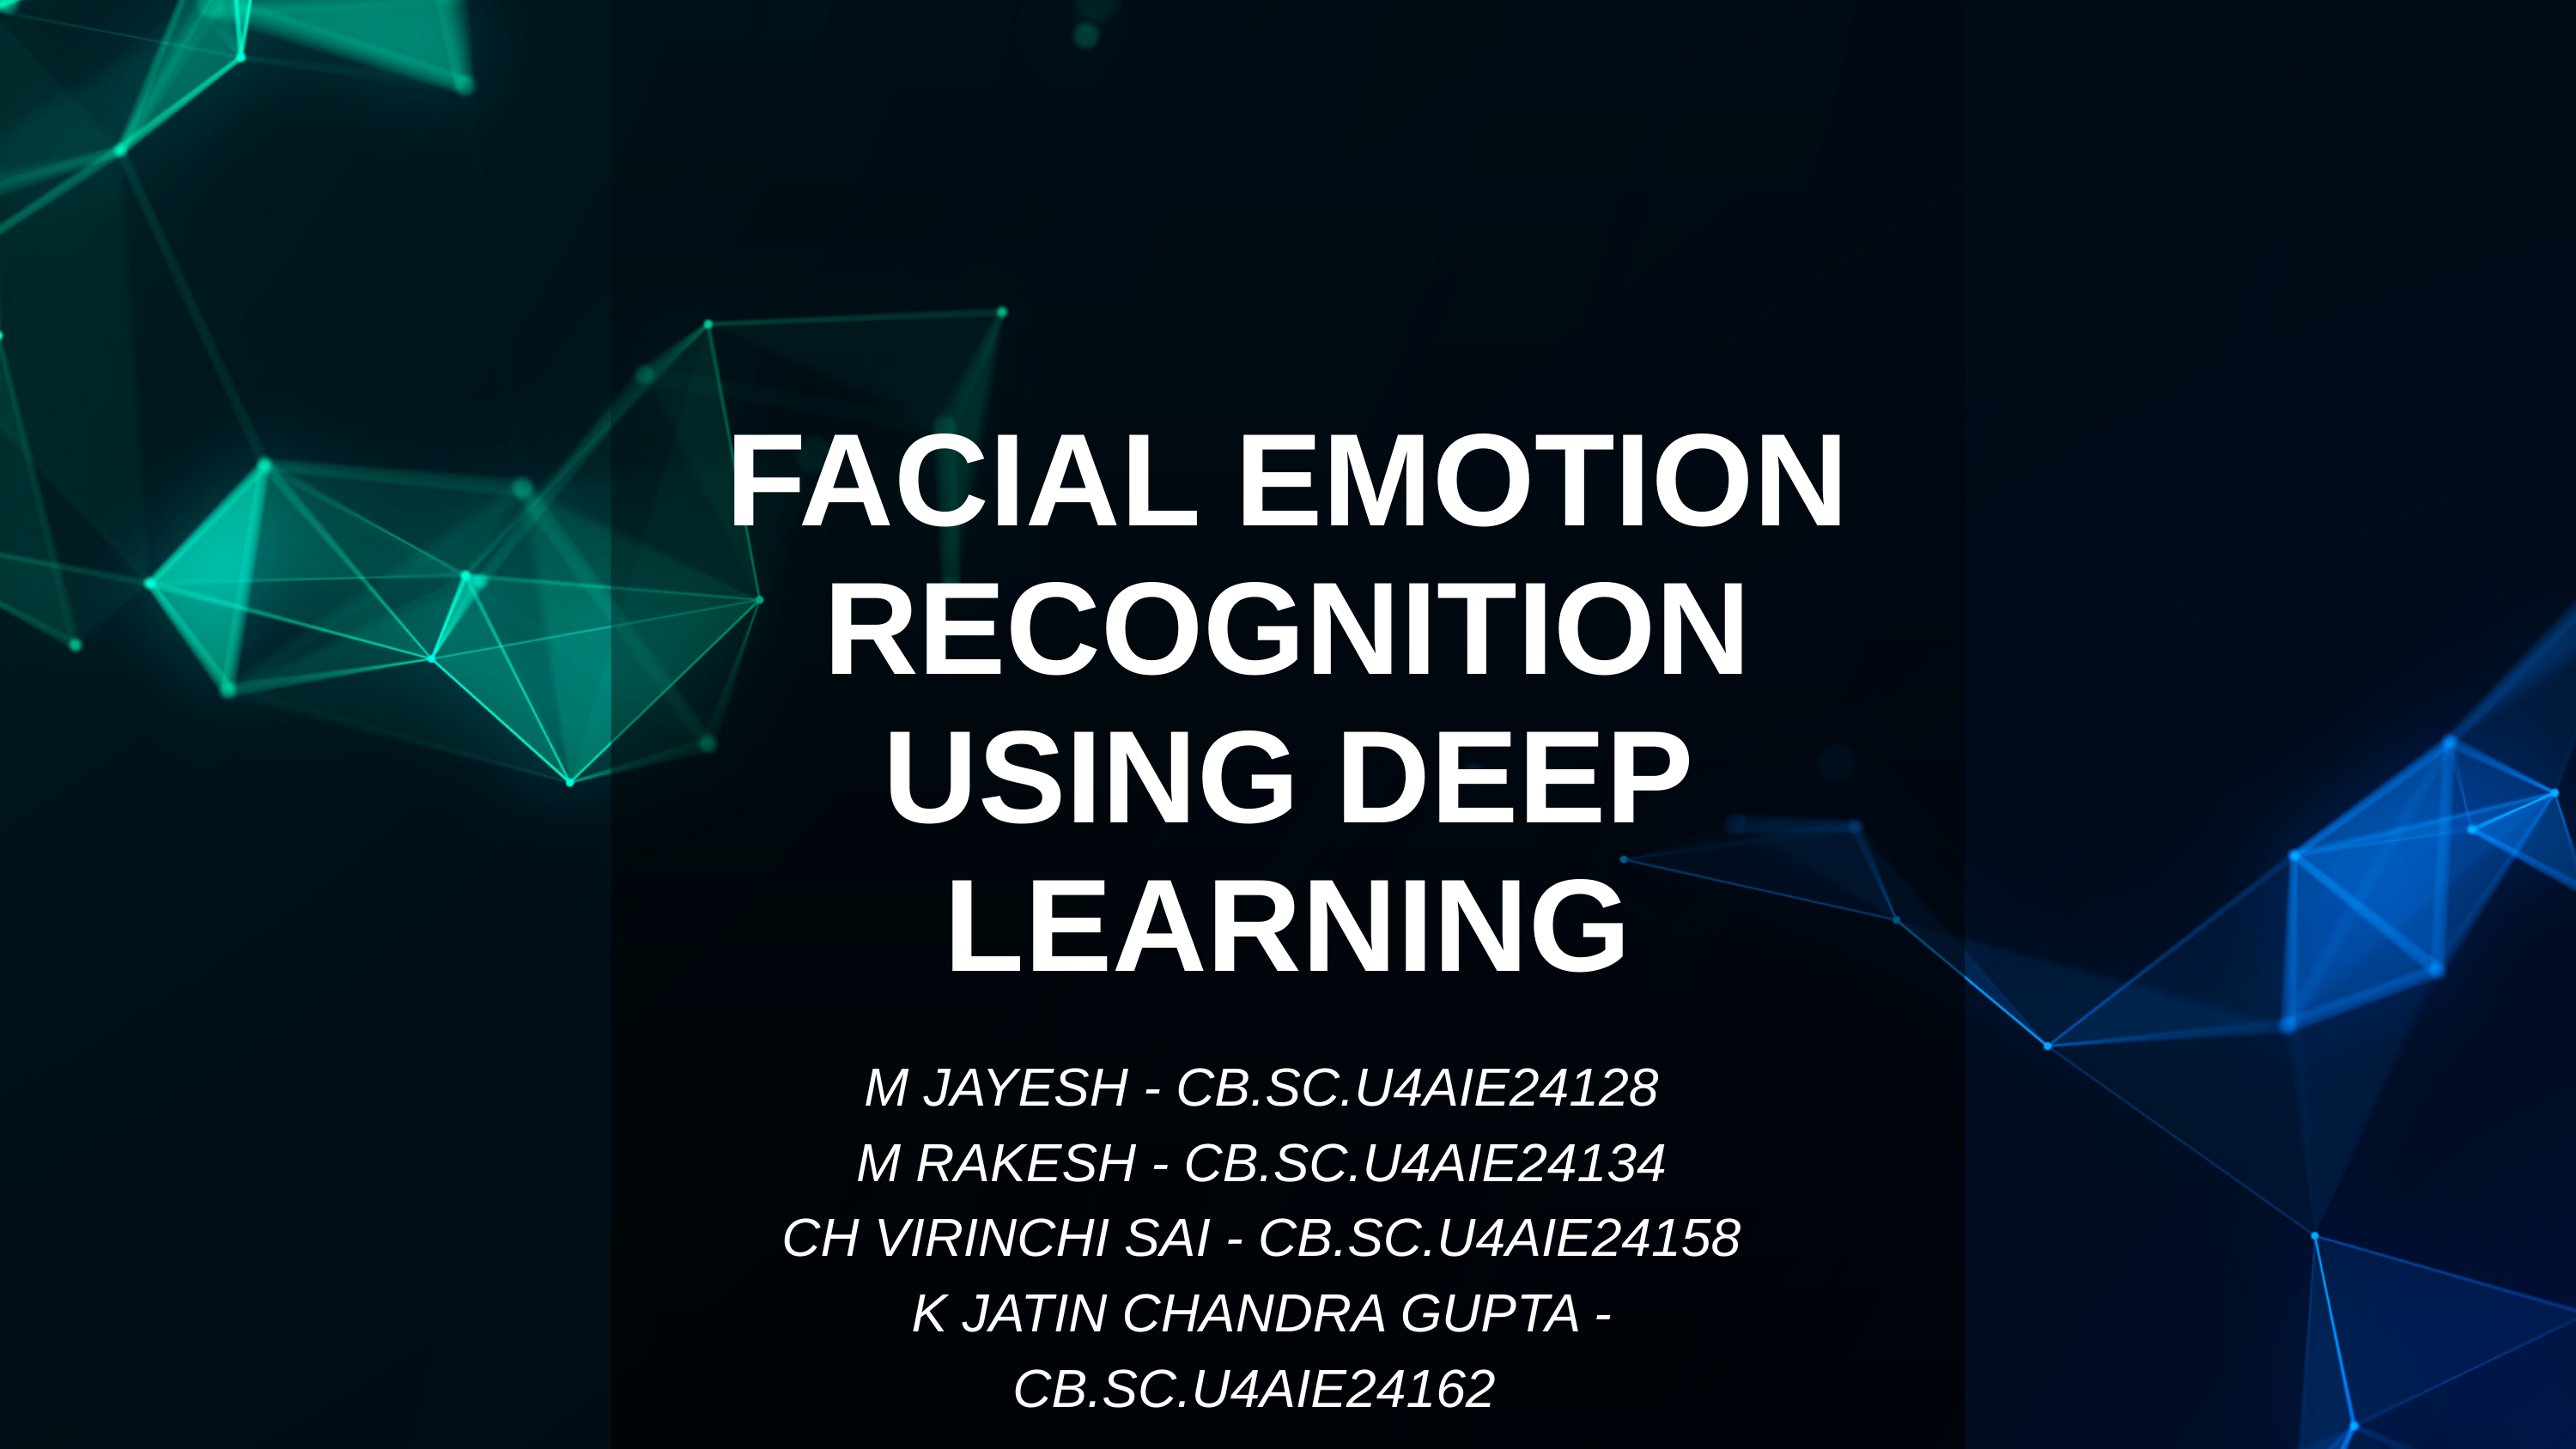

FACIAL EMOTION RECOGNITION USING DEEP LEARNING
M JAYESH - CB.SC.U4AIE24128
M RAKESH - CB.SC.U4AIE24134
CH VIRINCHI SAI - CB.SC.U4AIE24158
K JATIN CHANDRA GUPTA - CB.SC.U4AIE24162